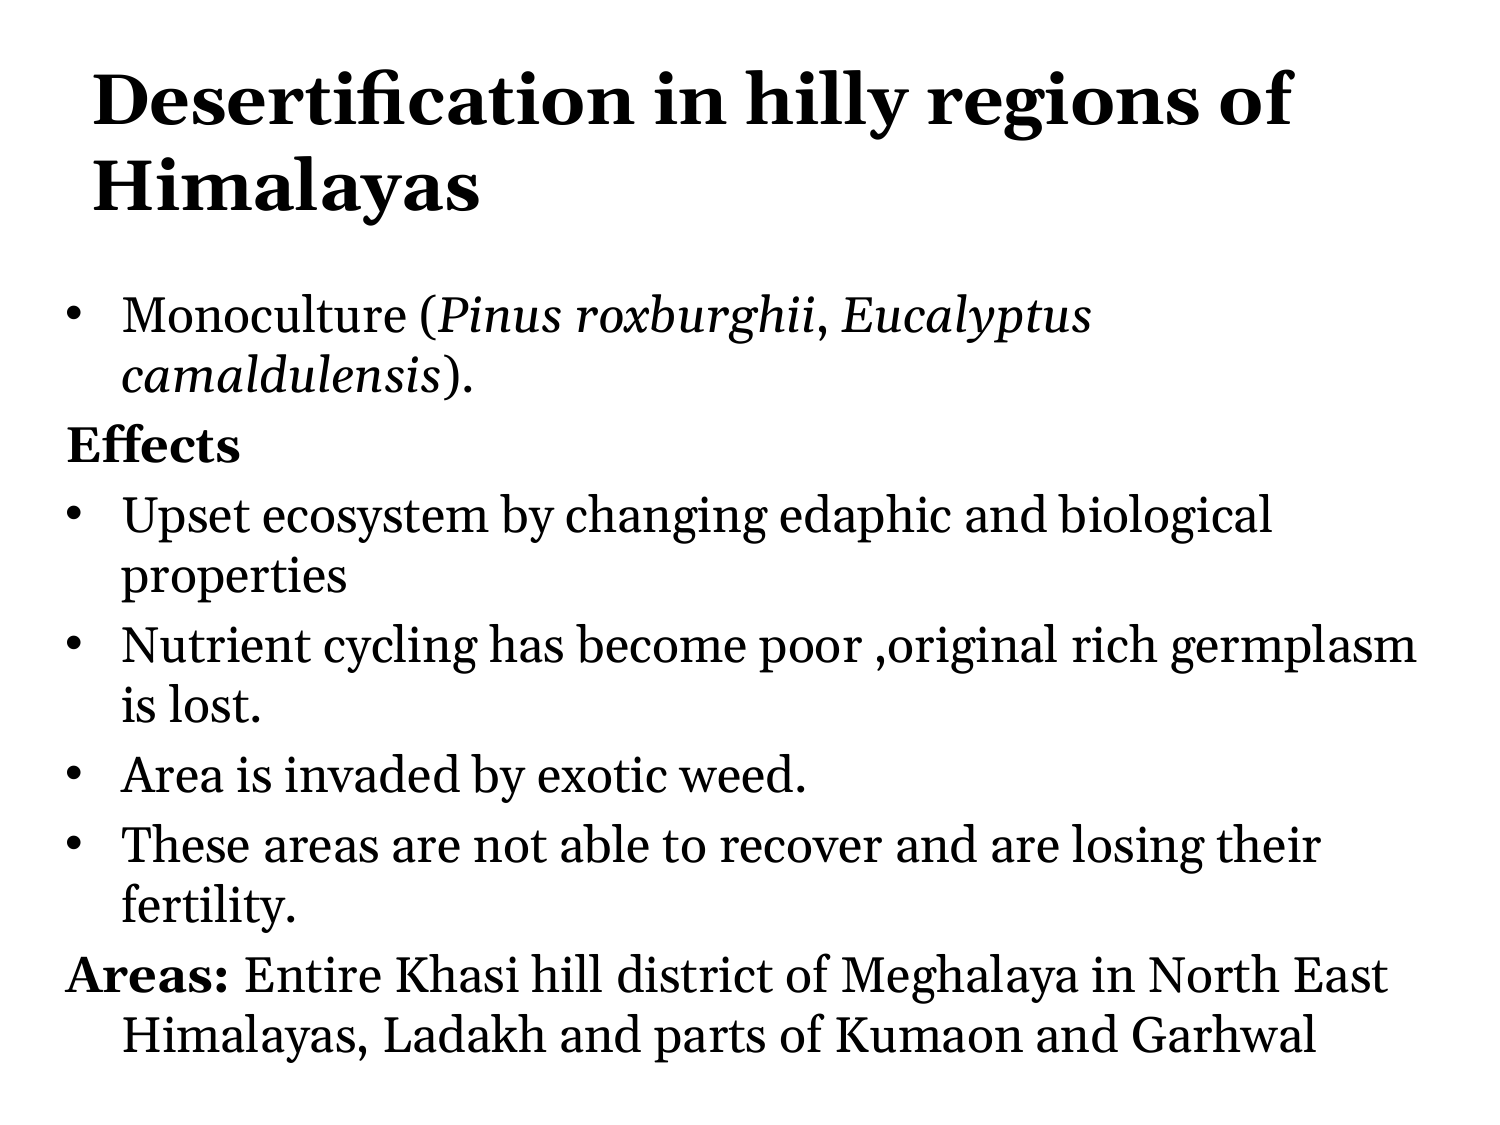

# Desertification in hilly regions of Himalayas
Monoculture (Pinus roxburghii, Eucalyptus camaldulensis).
Effects
Upset ecosystem by changing edaphic and biological properties
Nutrient cycling has become poor ,original rich germplasm is lost.
Area is invaded by exotic weed.
These areas are not able to recover and are losing their fertility.
Areas: Entire Khasi hill district of Meghalaya in North East Himalayas, Ladakh and parts of Kumaon and Garhwal